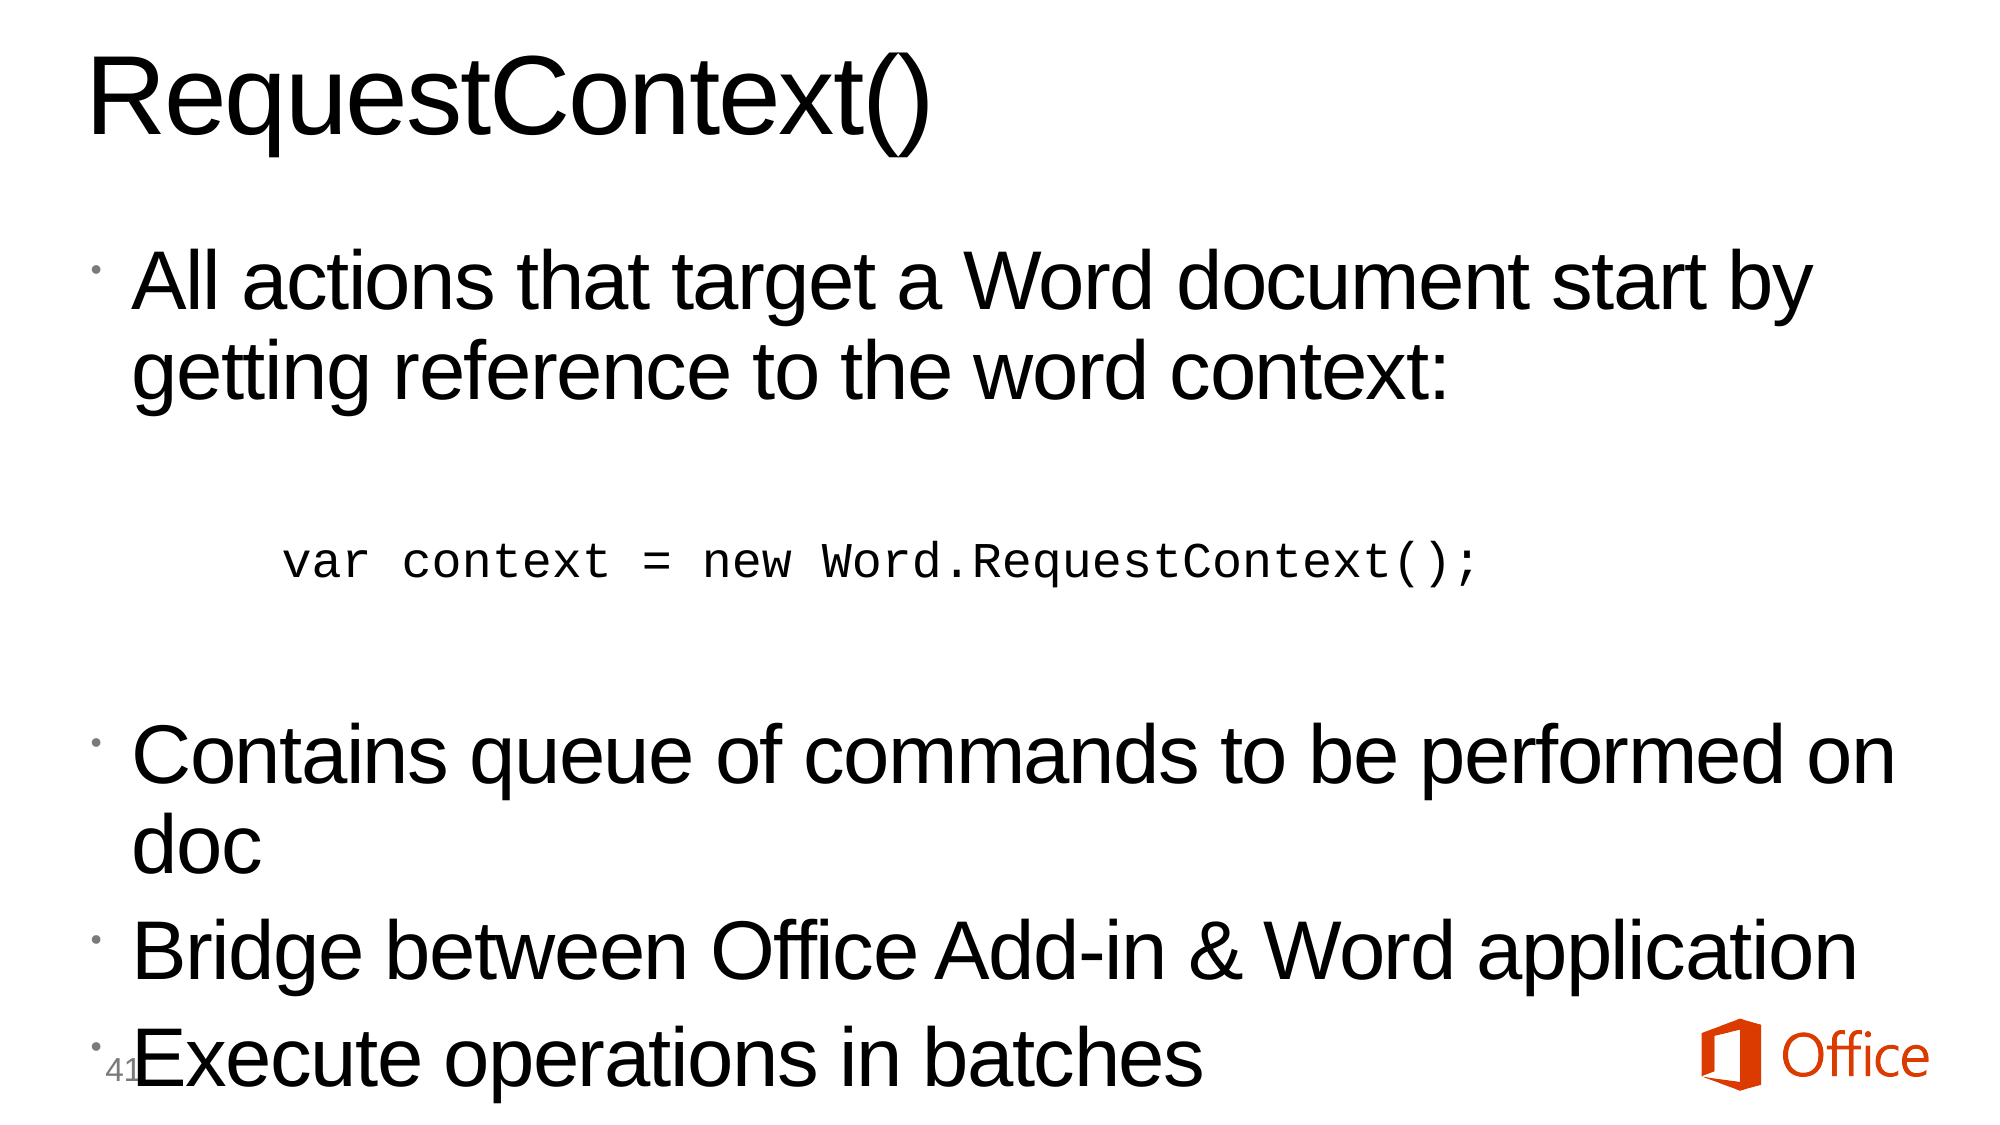

# RequestContext()
All actions that target a Word document start by getting reference to the word context:

	var context = new Word.RequestContext();

Contains queue of commands to be performed on doc
Bridge between Office Add-in & Word application
Execute operations in batches
41